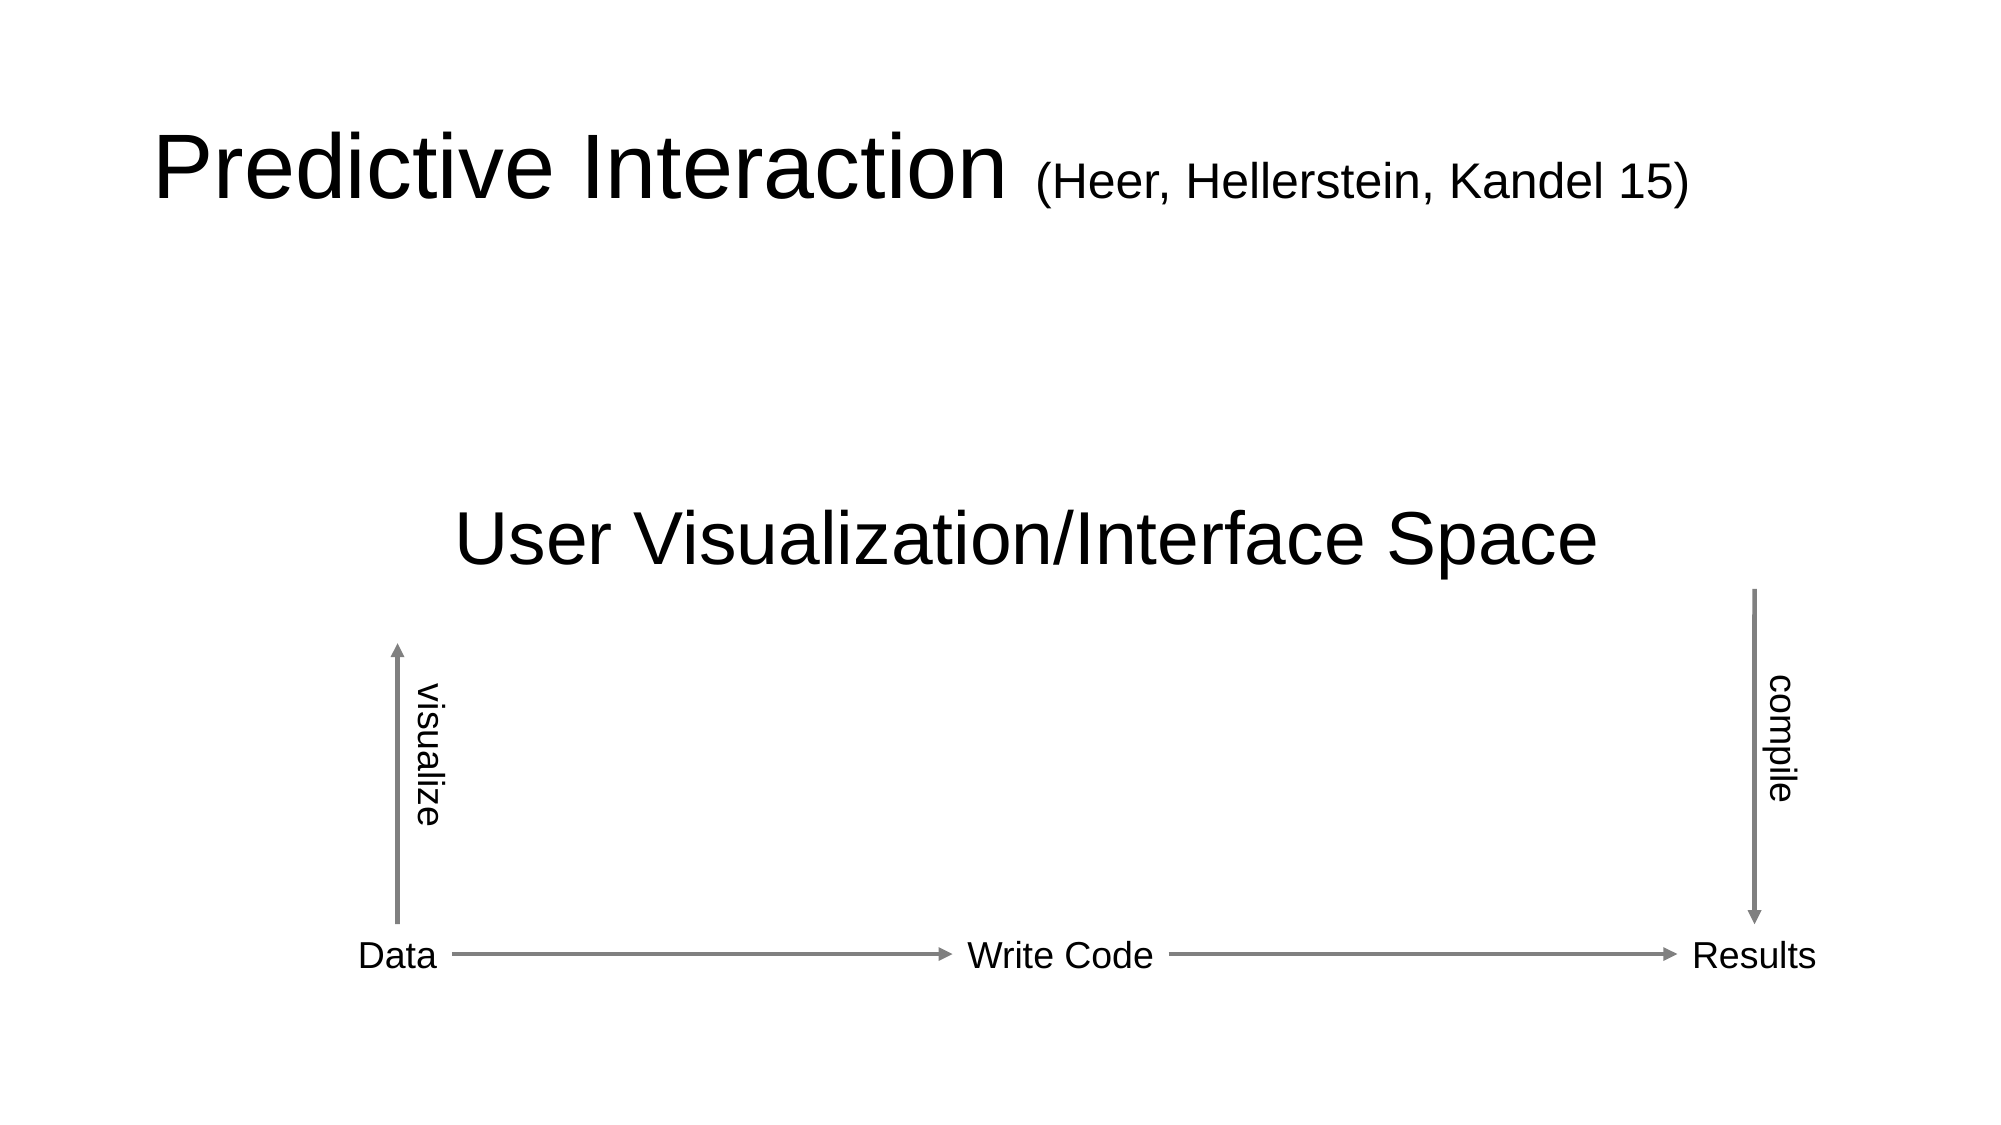

# Predictive Interaction (Heer, Hellerstein, Kandel 15)
User Visualization/Interface Space
compile
visualize
Results
Data
Write Code